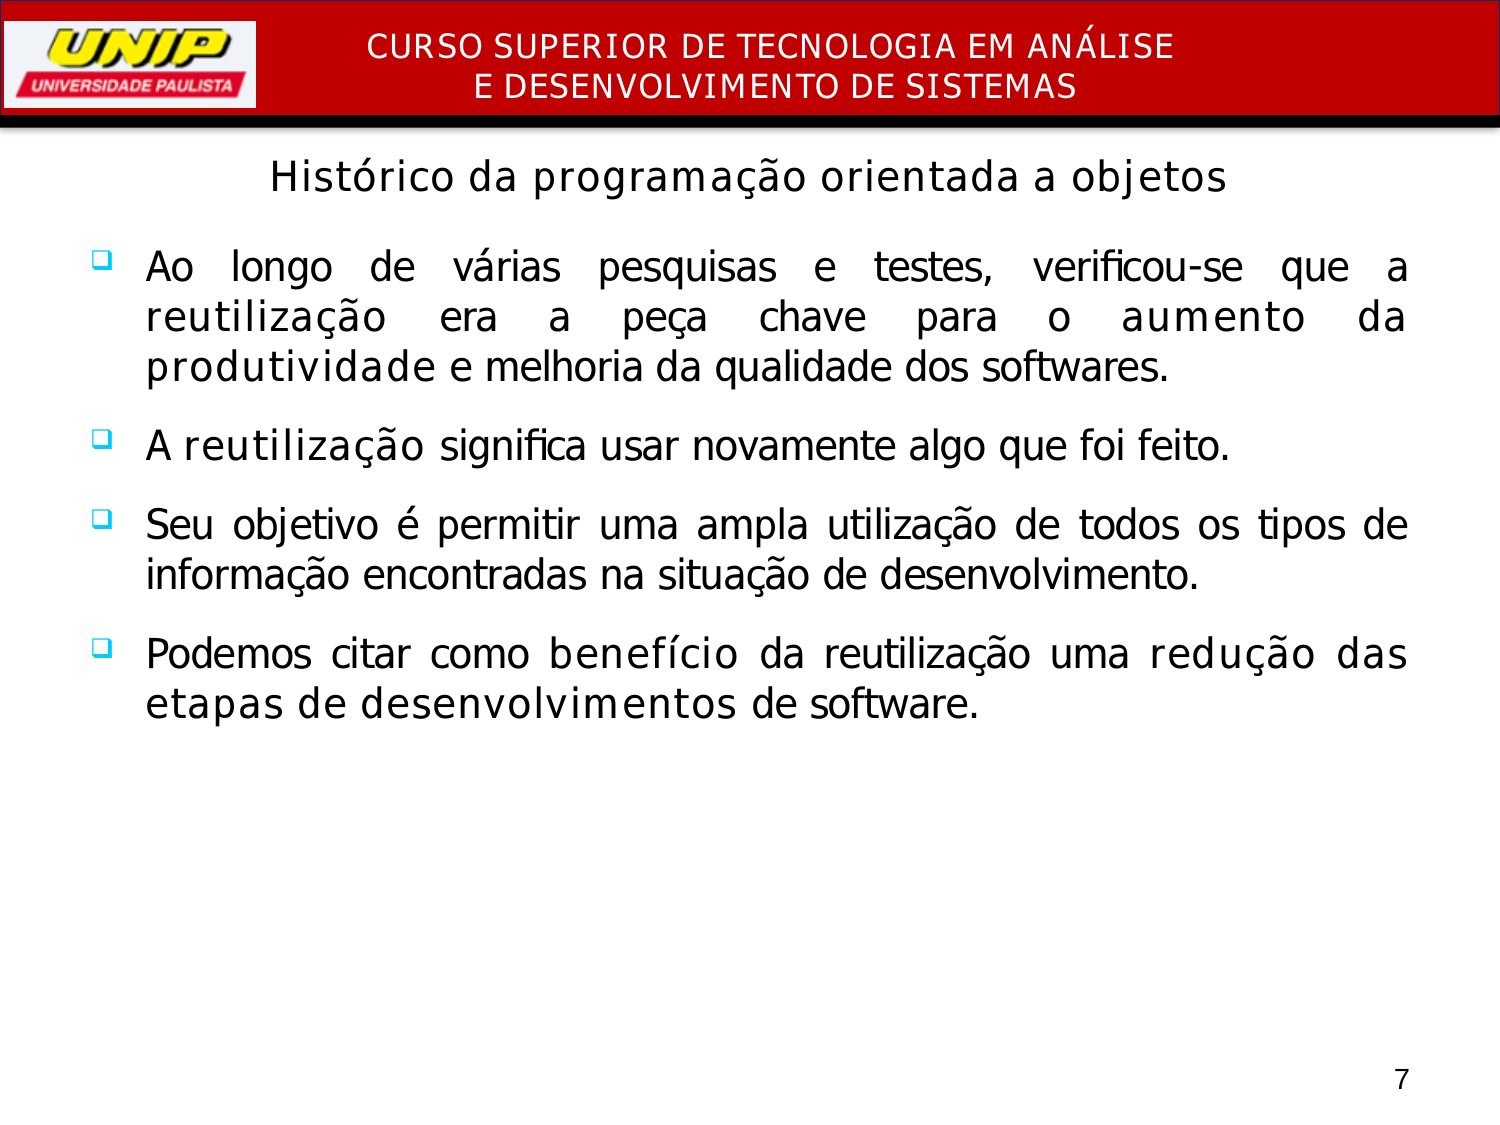

# Histórico da programação orientada a objetos
Ao longo de várias pesquisas e testes, verificou-se que a reutilização era a peça chave para o aumento da produtividade e melhoria da qualidade dos softwares.
A reutilização significa usar novamente algo que foi feito.
Seu objetivo é permitir uma ampla utilização de todos os tipos de informação encontradas na situação de desenvolvimento.
Podemos citar como benefício da reutilização uma redução das etapas de desenvolvimentos de software.
7